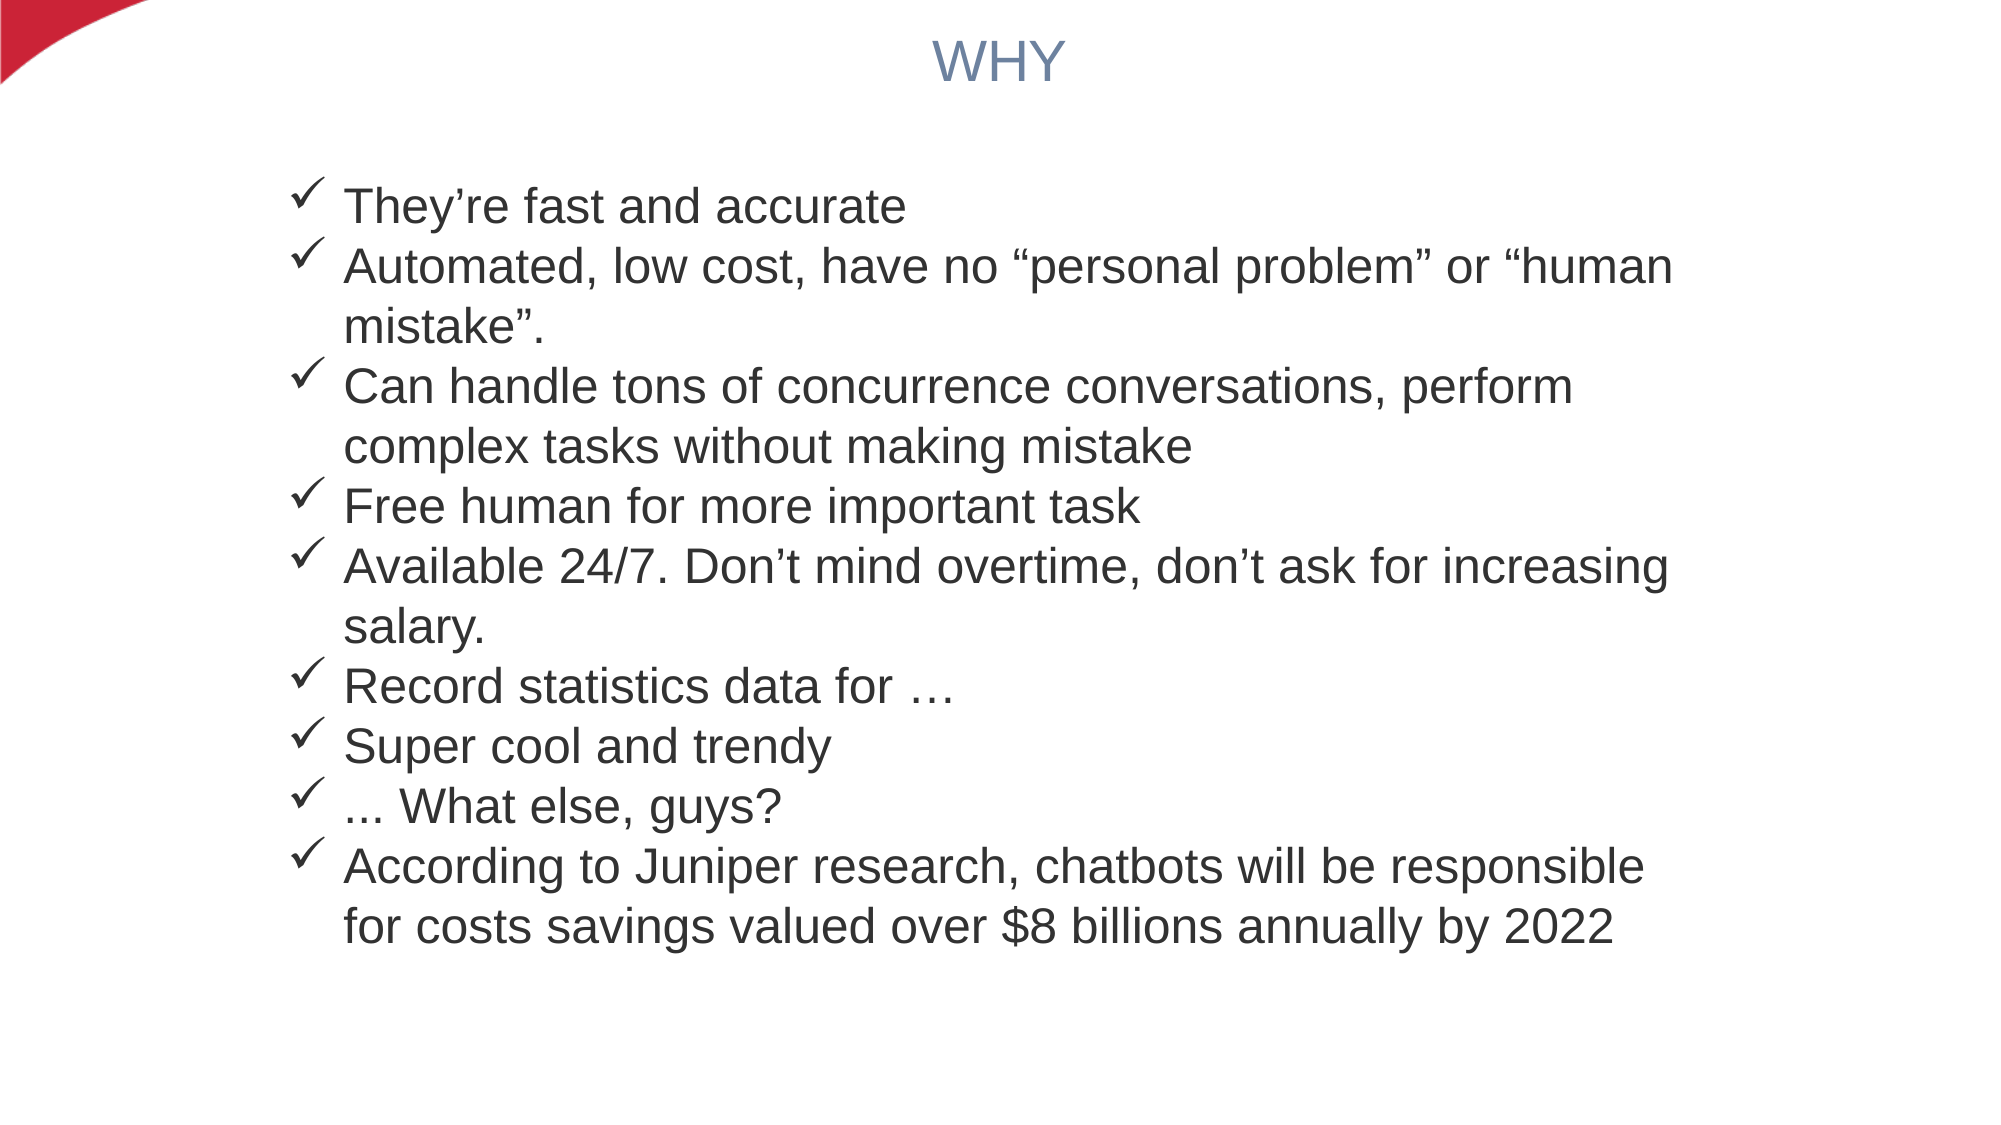

# WHY
They’re fast and accurate
Automated, low cost, have no “personal problem” or “human mistake”.
Can handle tons of concurrence conversations, perform complex tasks without making mistake
Free human for more important task
Available 24/7. Don’t mind overtime, don’t ask for increasing salary.
Record statistics data for …
Super cool and trendy
... What else, guys?
According to Juniper research, chatbots will be responsible for costs savings valued over $8 billions annually by 2022